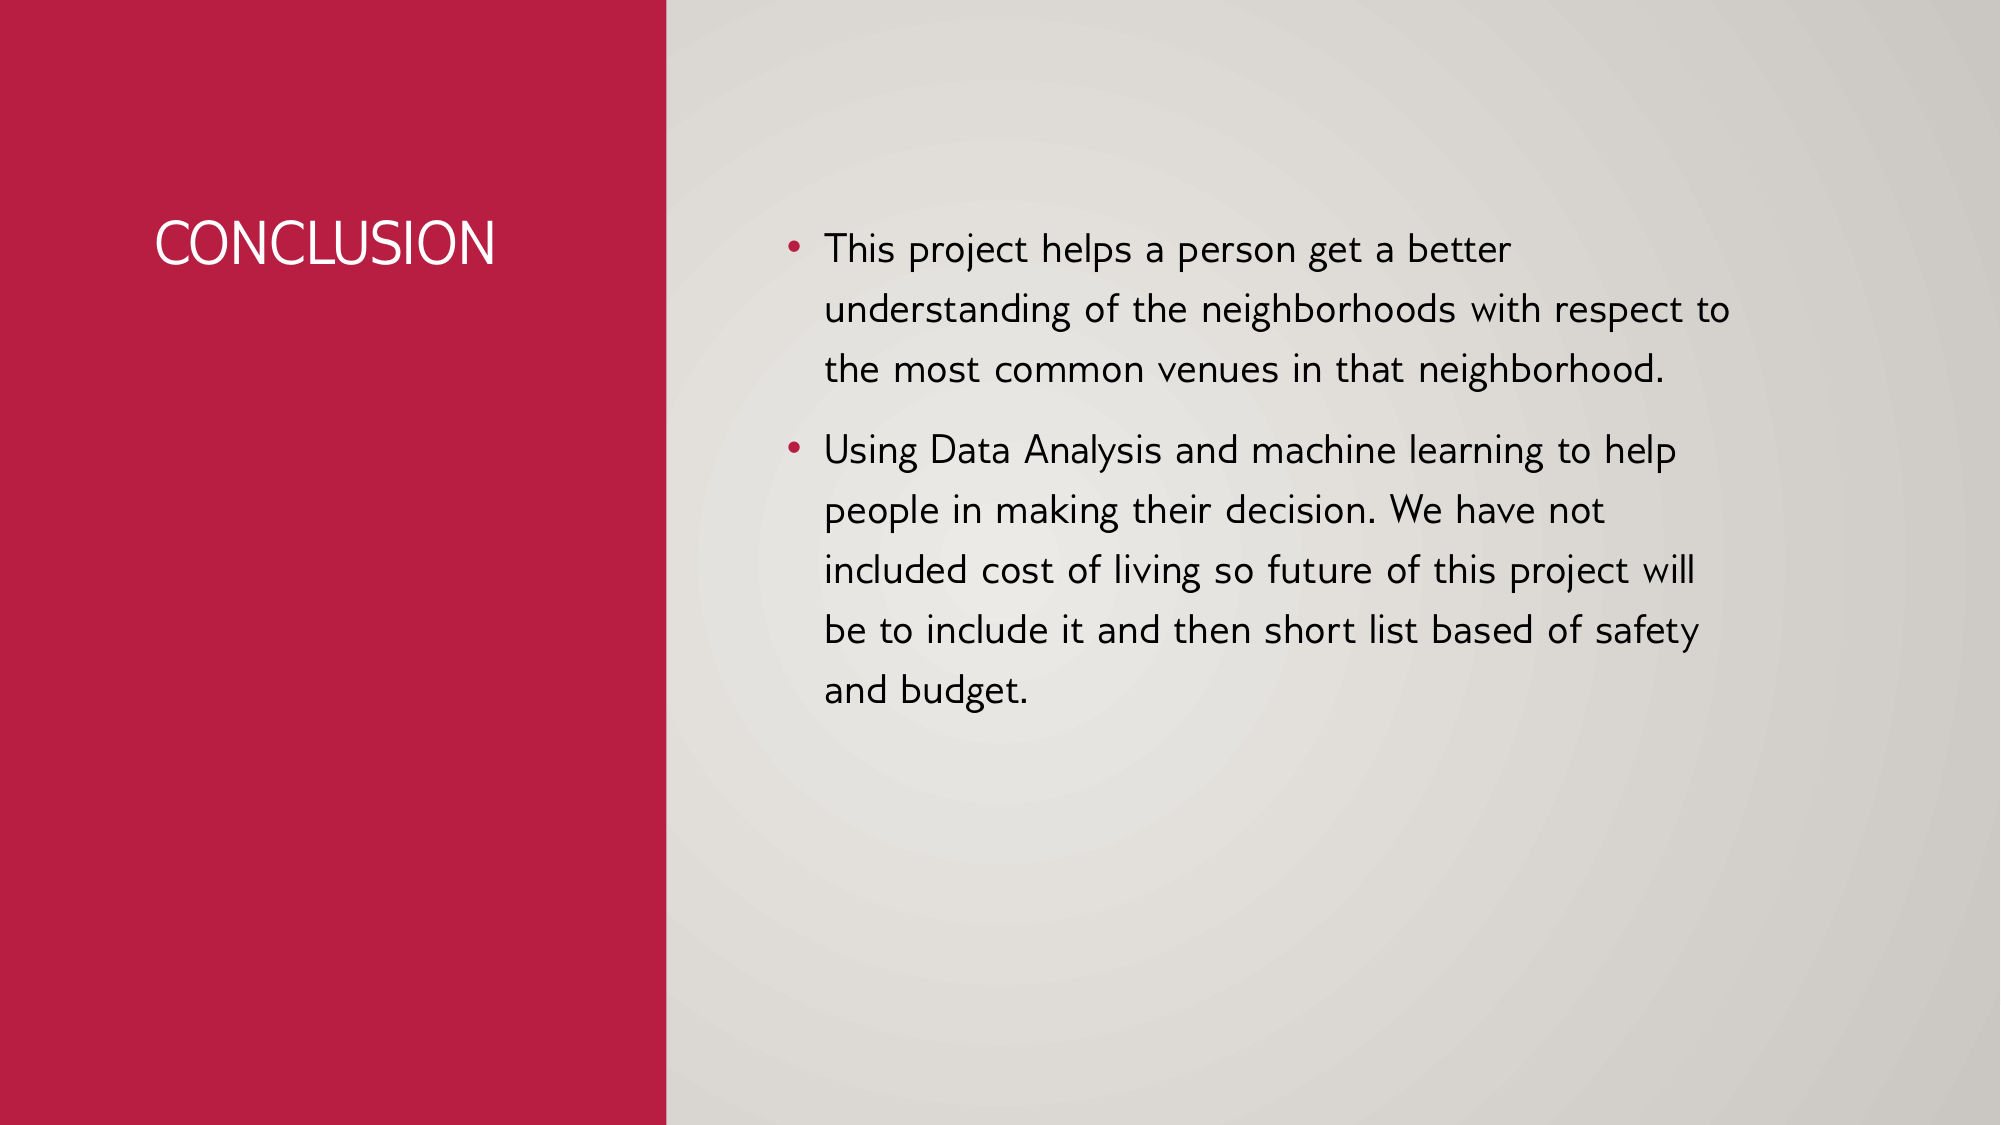

# conclusion
This project helps a person get a better understanding of the neighborhoods with respect to the most common venues in that neighborhood.
Using Data Analysis and machine learning to help people in making their decision. We have not included cost of living so future of this project will be to include it and then short list based of safety and budget.